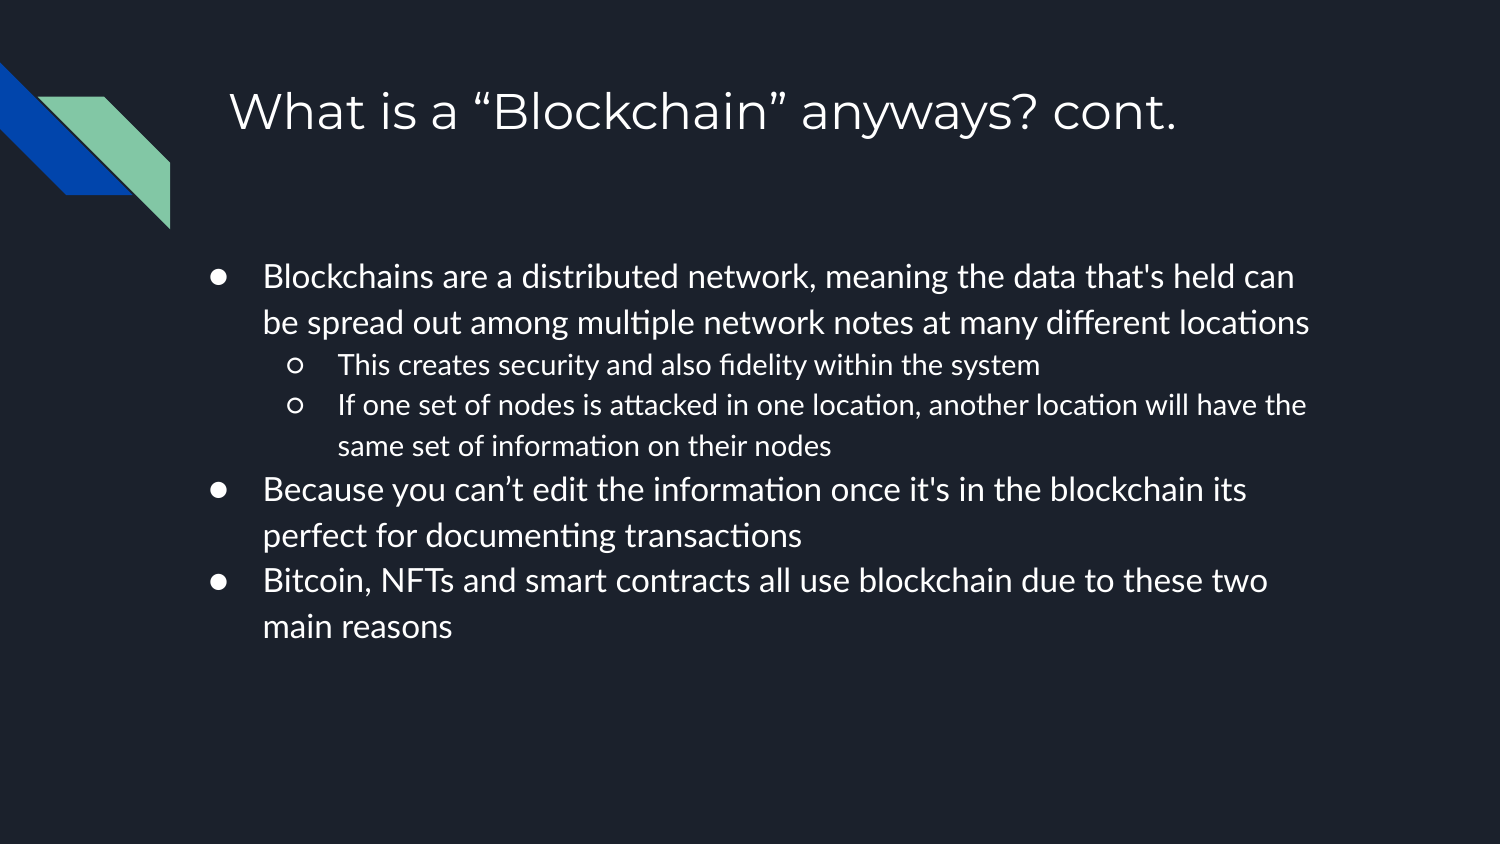

# What is a “Blockchain” anyways? cont.
Blockchains are a distributed network, meaning the data that's held can be spread out among multiple network notes at many different locations
This creates security and also fidelity within the system
If one set of nodes is attacked in one location, another location will have the same set of information on their nodes
Because you can’t edit the information once it's in the blockchain its perfect for documenting transactions
Bitcoin, NFTs and smart contracts all use blockchain due to these two main reasons